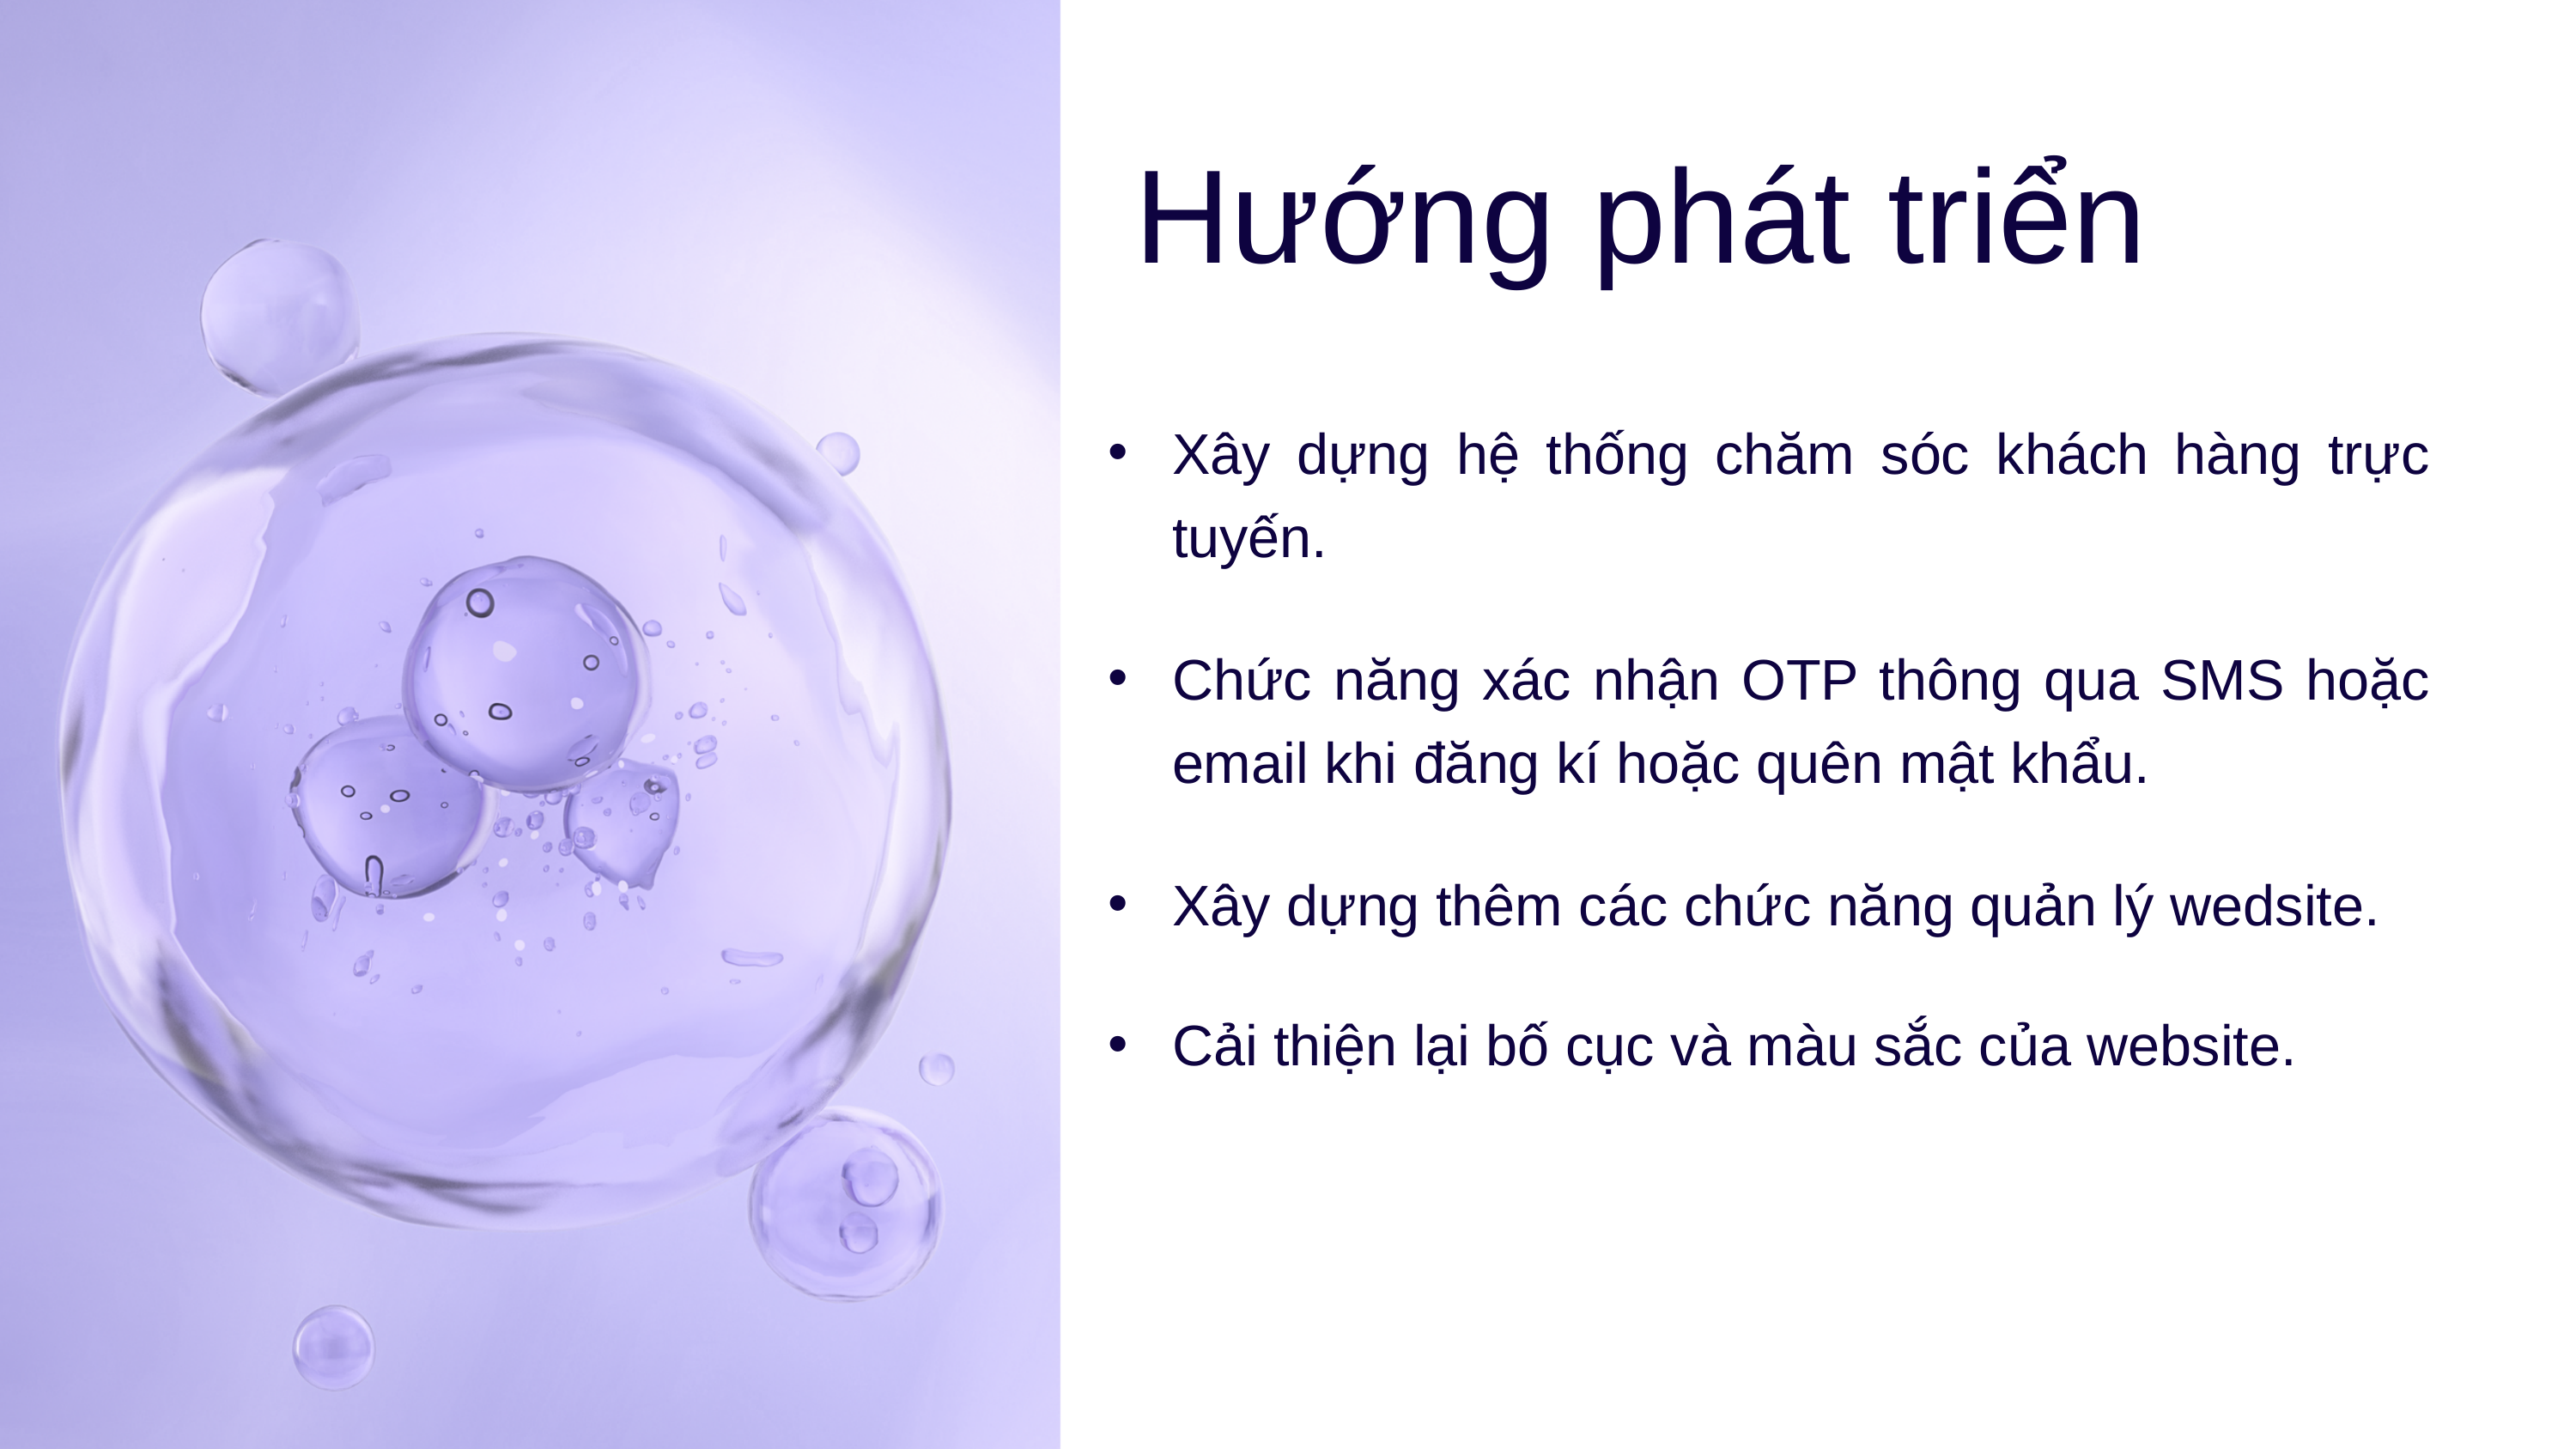

Hướng phát triển
Xây dựng hệ thống chăm sóc khách hàng trực tuyến.
Chức năng xác nhận OTP thông qua SMS hoặc email khi đăng kí hoặc quên mật khẩu.
Xây dựng thêm các chức năng quản lý wedsite.
Cải thiện lại bố cục và màu sắc của website.